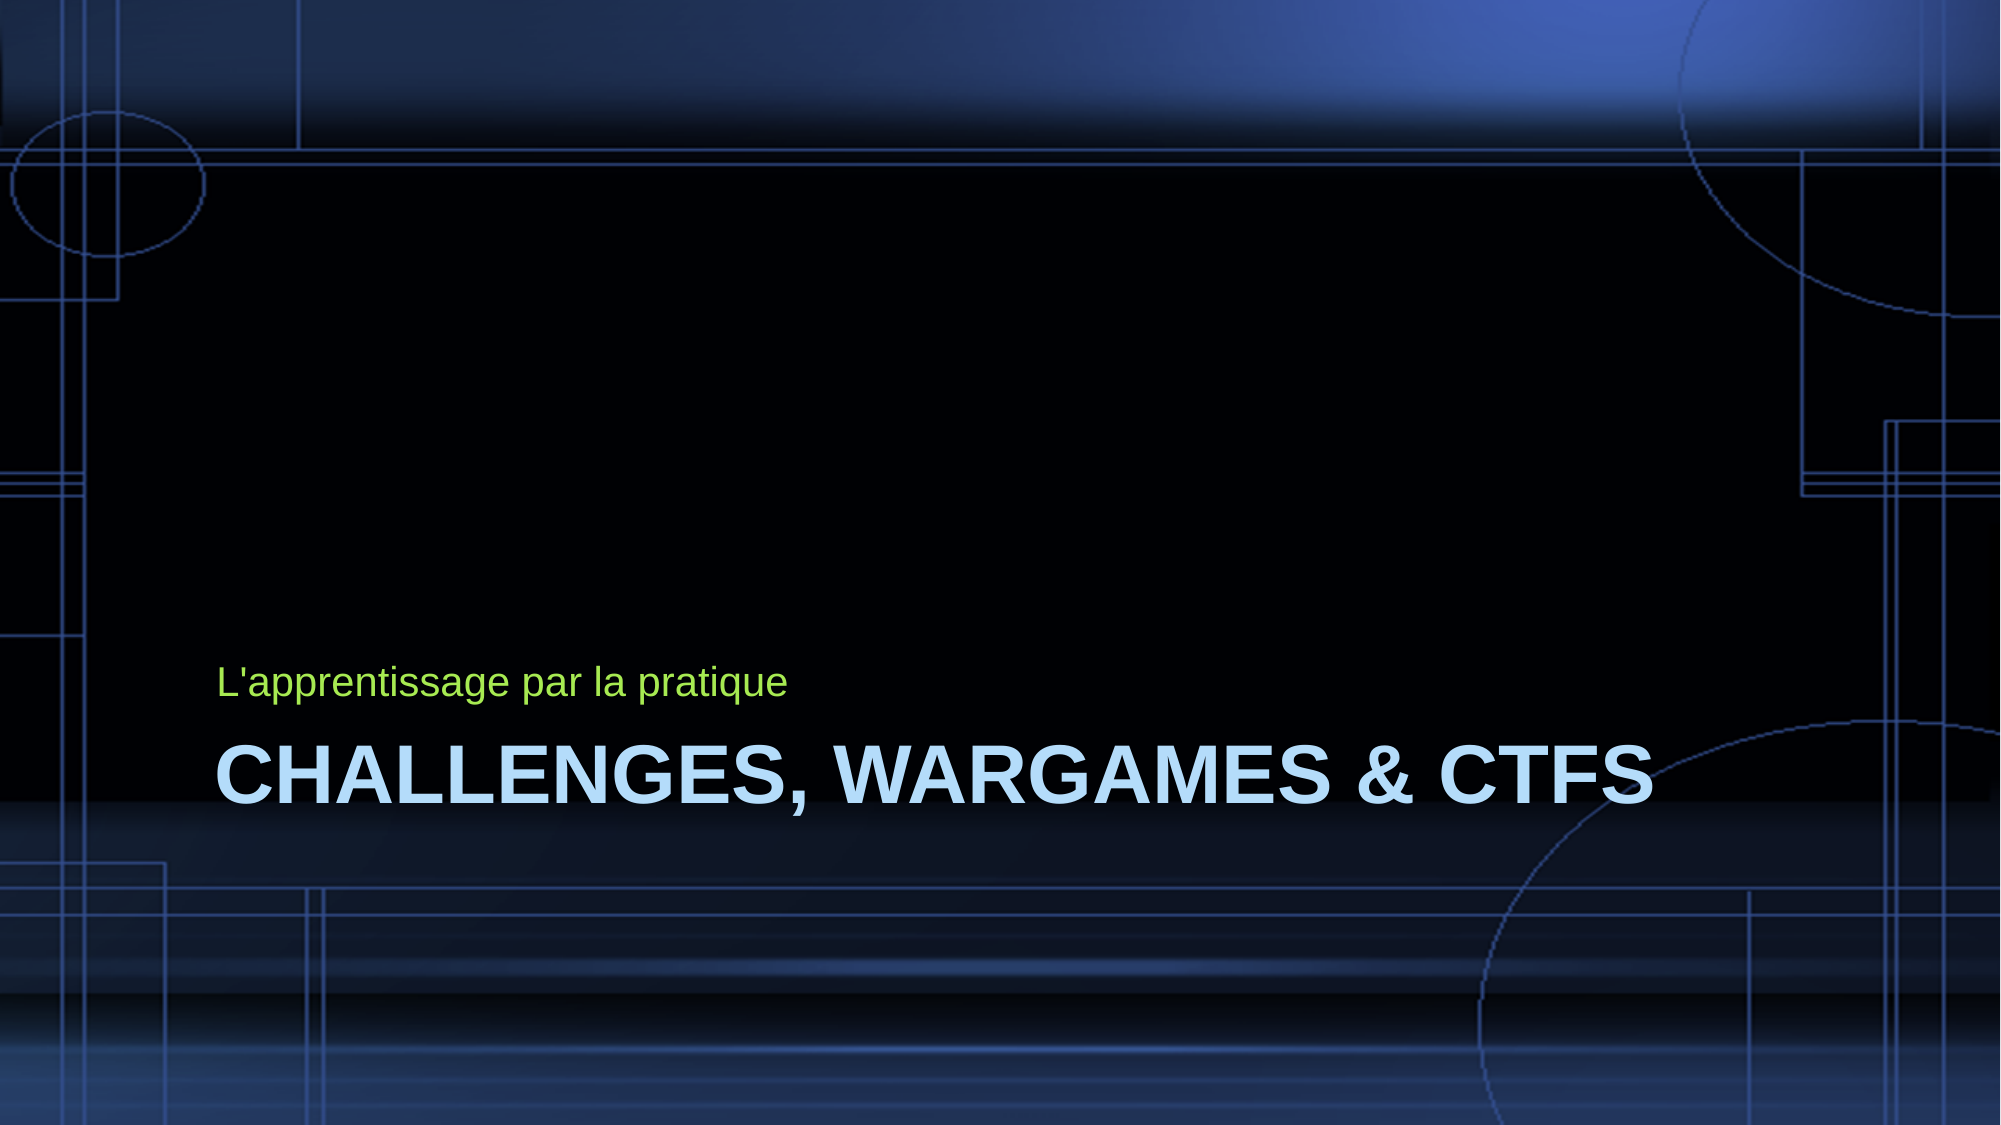

L'apprentissage par la pratique
# Challenges, Wargames & CTFs